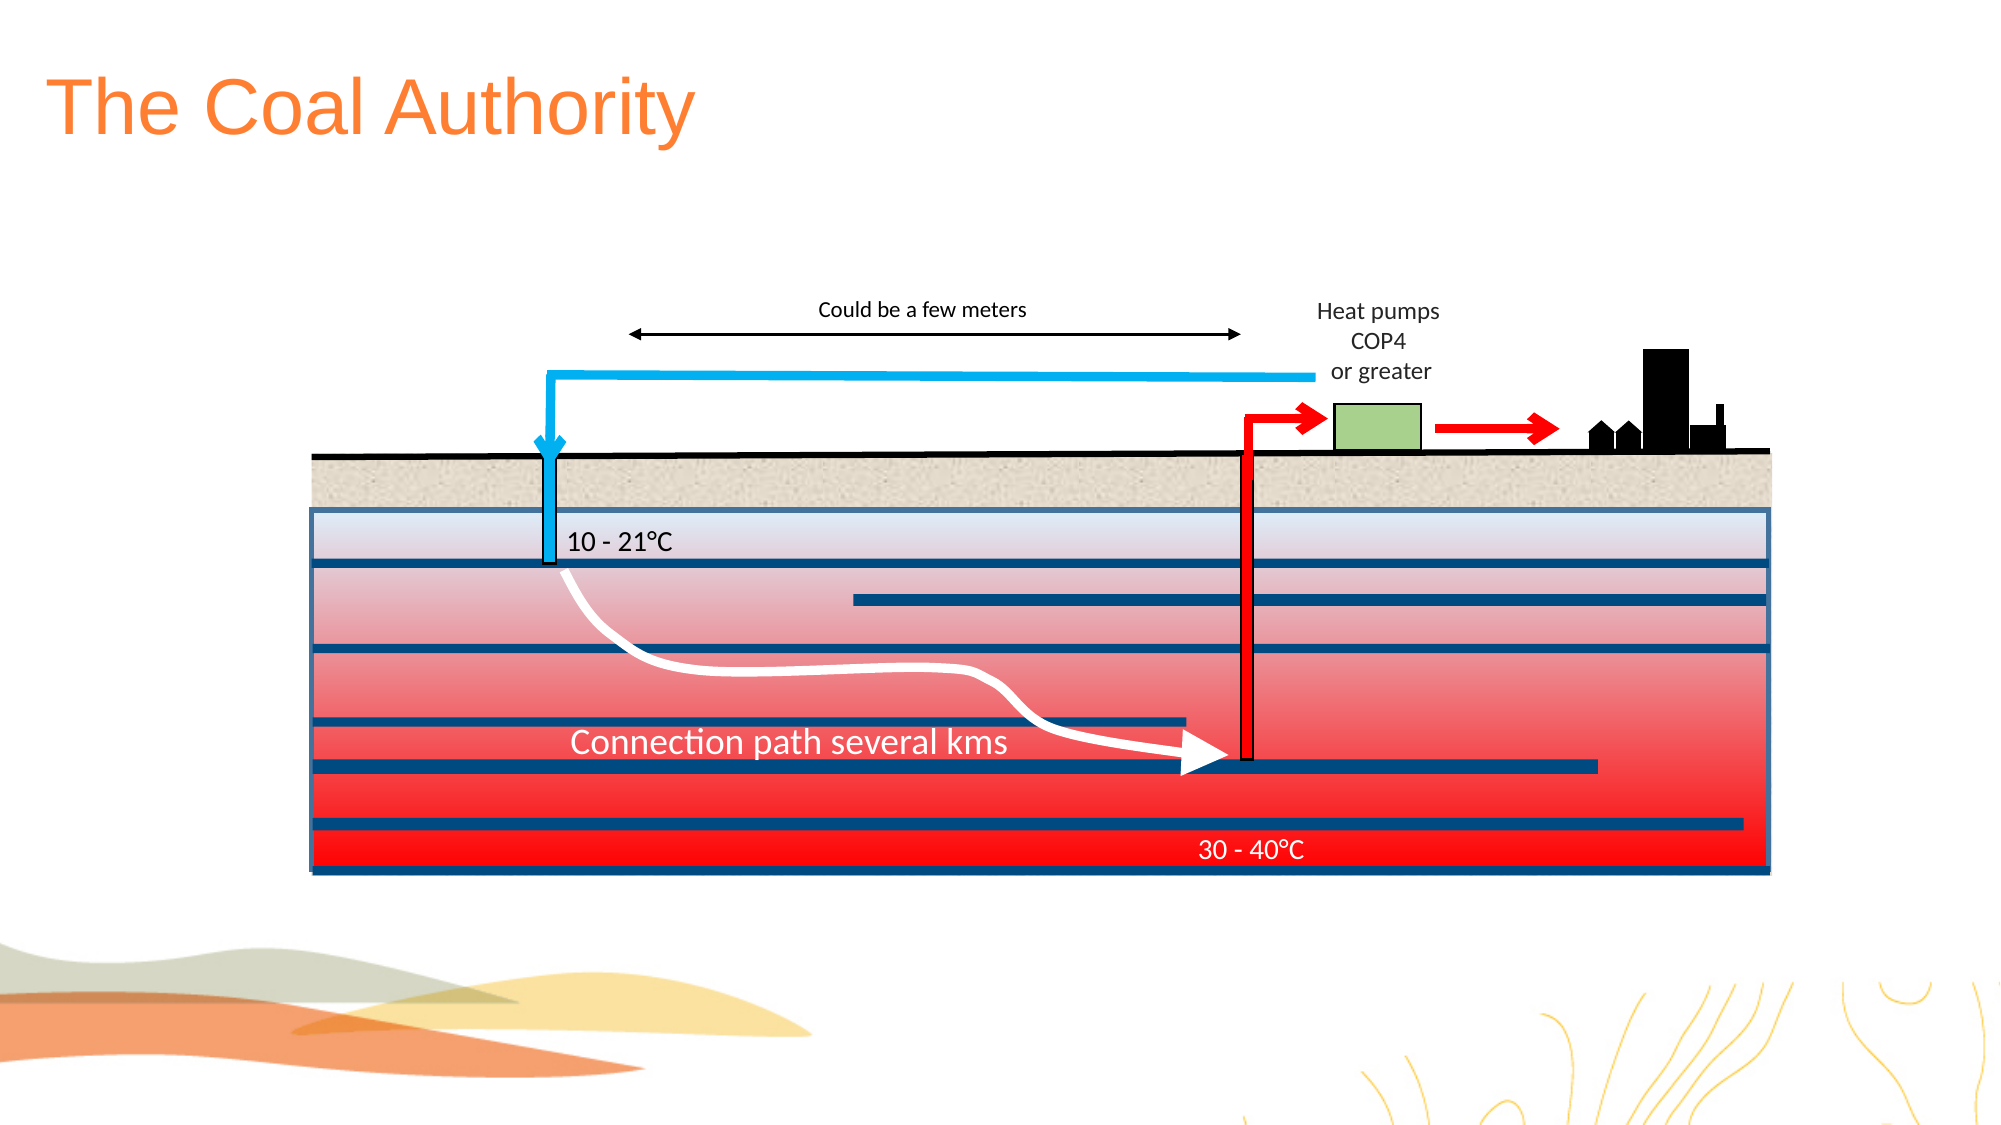

# The Coal Authority
Could be a few meters
Heat pumps
COP4
or greater

10 - 21°C

Connection path several kms
30 - 40°C